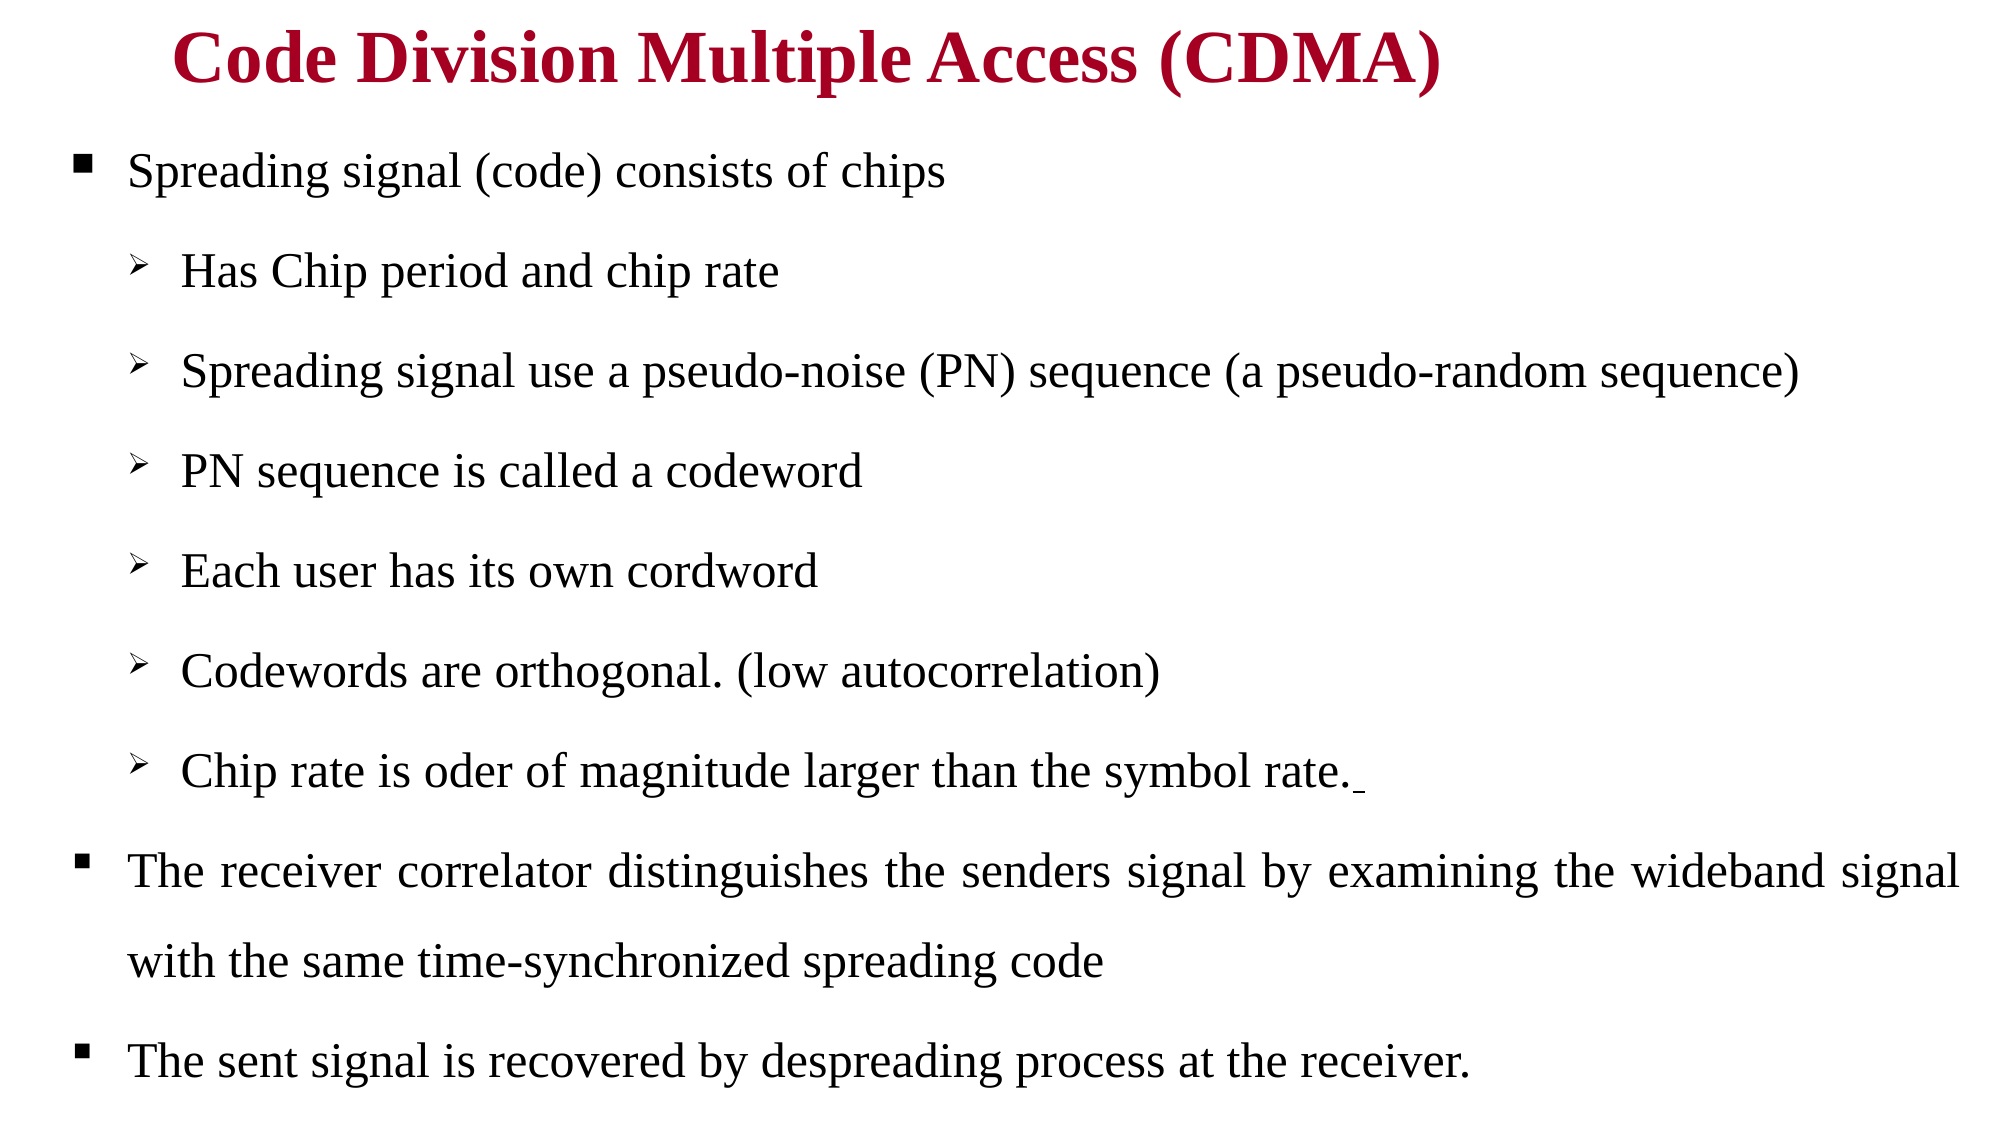

Code Division Multiple Access (CDMA)
Spreading signal (code) consists of chips
Has Chip period and chip rate
Spreading signal use a pseudo-noise (PN) sequence (a pseudo-random sequence)
PN sequence is called a codeword
Each user has its own cordword
Codewords are orthogonal. (low autocorrelation)
Chip rate is oder of magnitude larger than the symbol rate.
The receiver correlator distinguishes the senders signal by examining the wideband signal with the same time-synchronized spreading code
The sent signal is recovered by despreading process at the receiver.